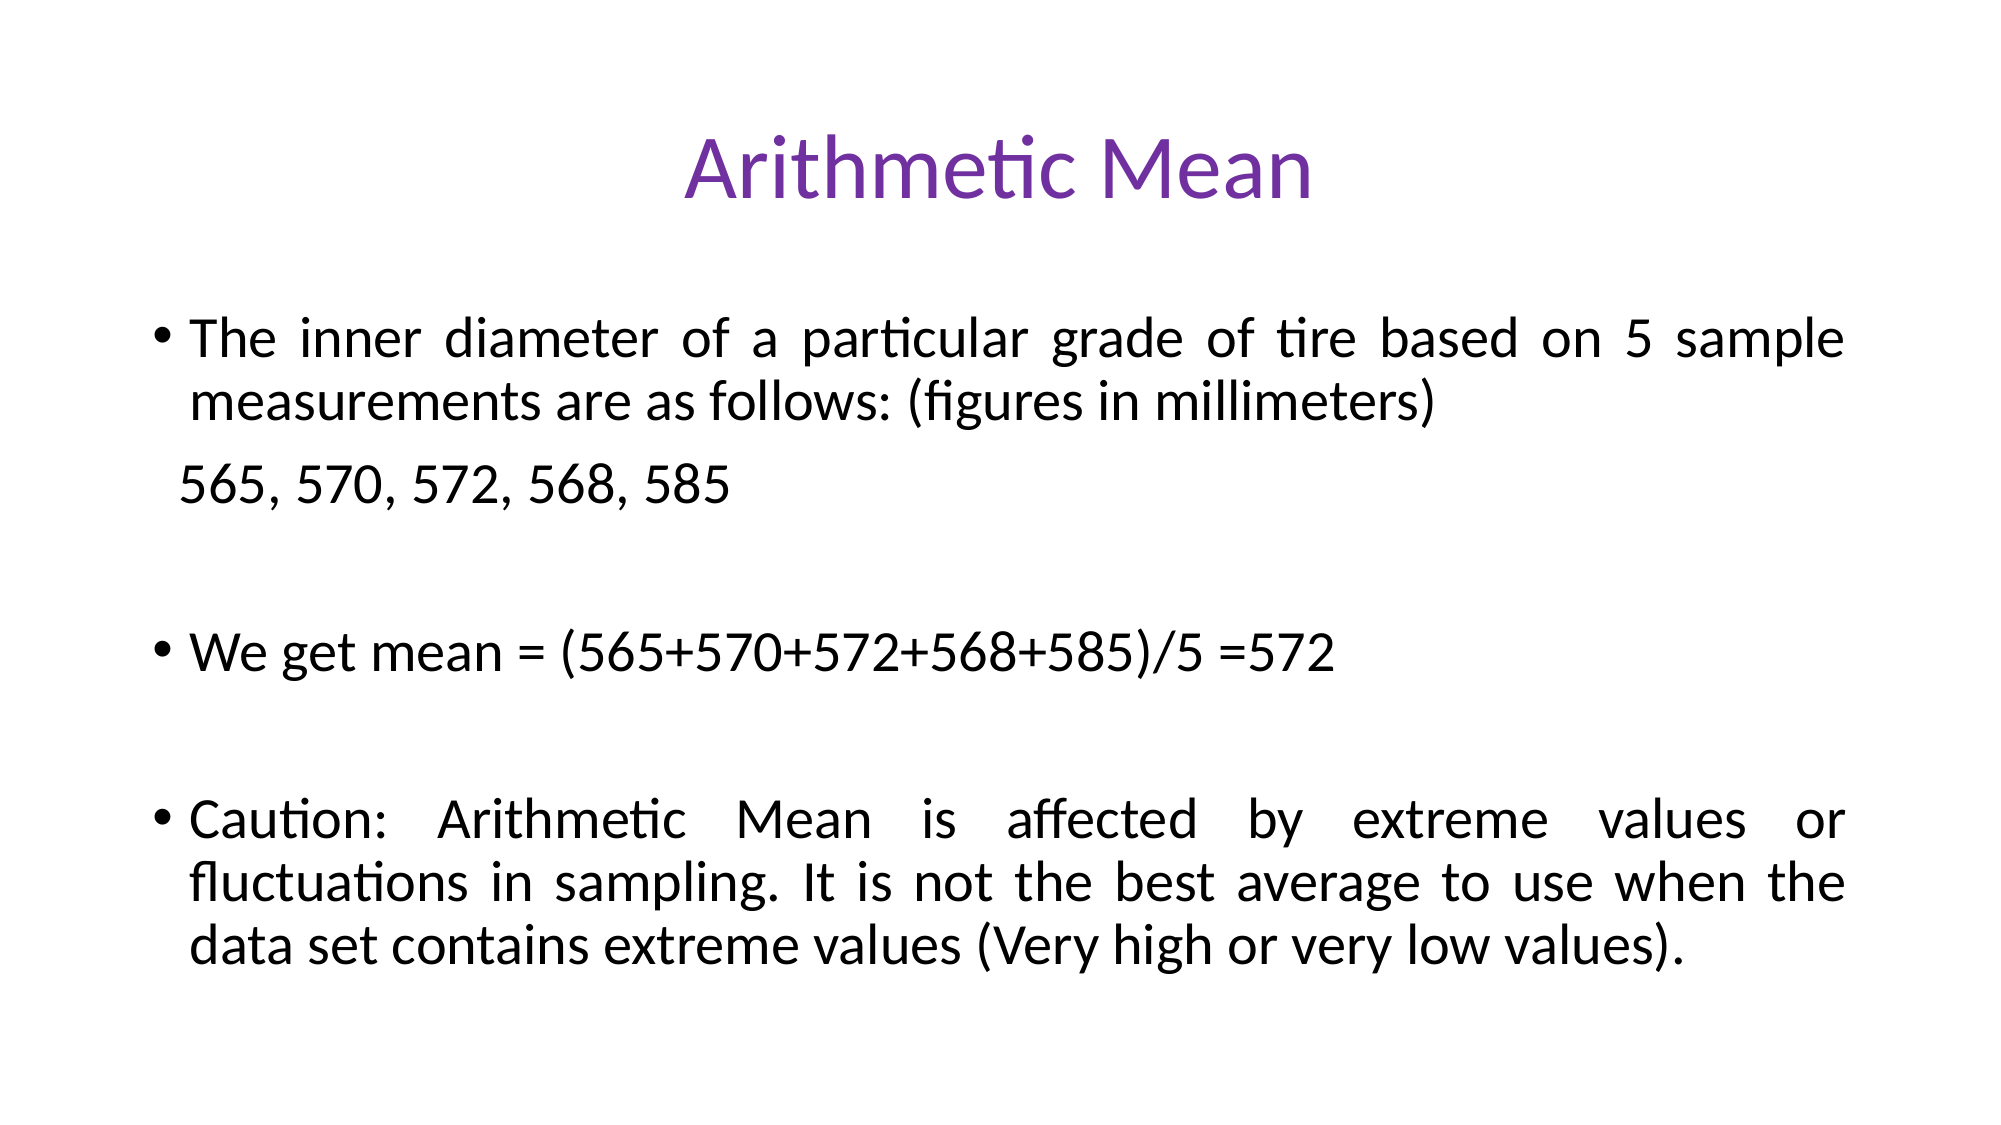

# Arithmetic Mean
The inner diameter of a particular grade of tire based on 5 sample measurements are as follows: (figures in millimeters)
  565, 570, 572, 568, 585

We get mean = (565+570+572+568+585)/5 =572

Caution: Arithmetic Mean is affected by extreme values or fluctuations in sampling. It is not the best average to use when the data set contains extreme values (Very high or very low values).